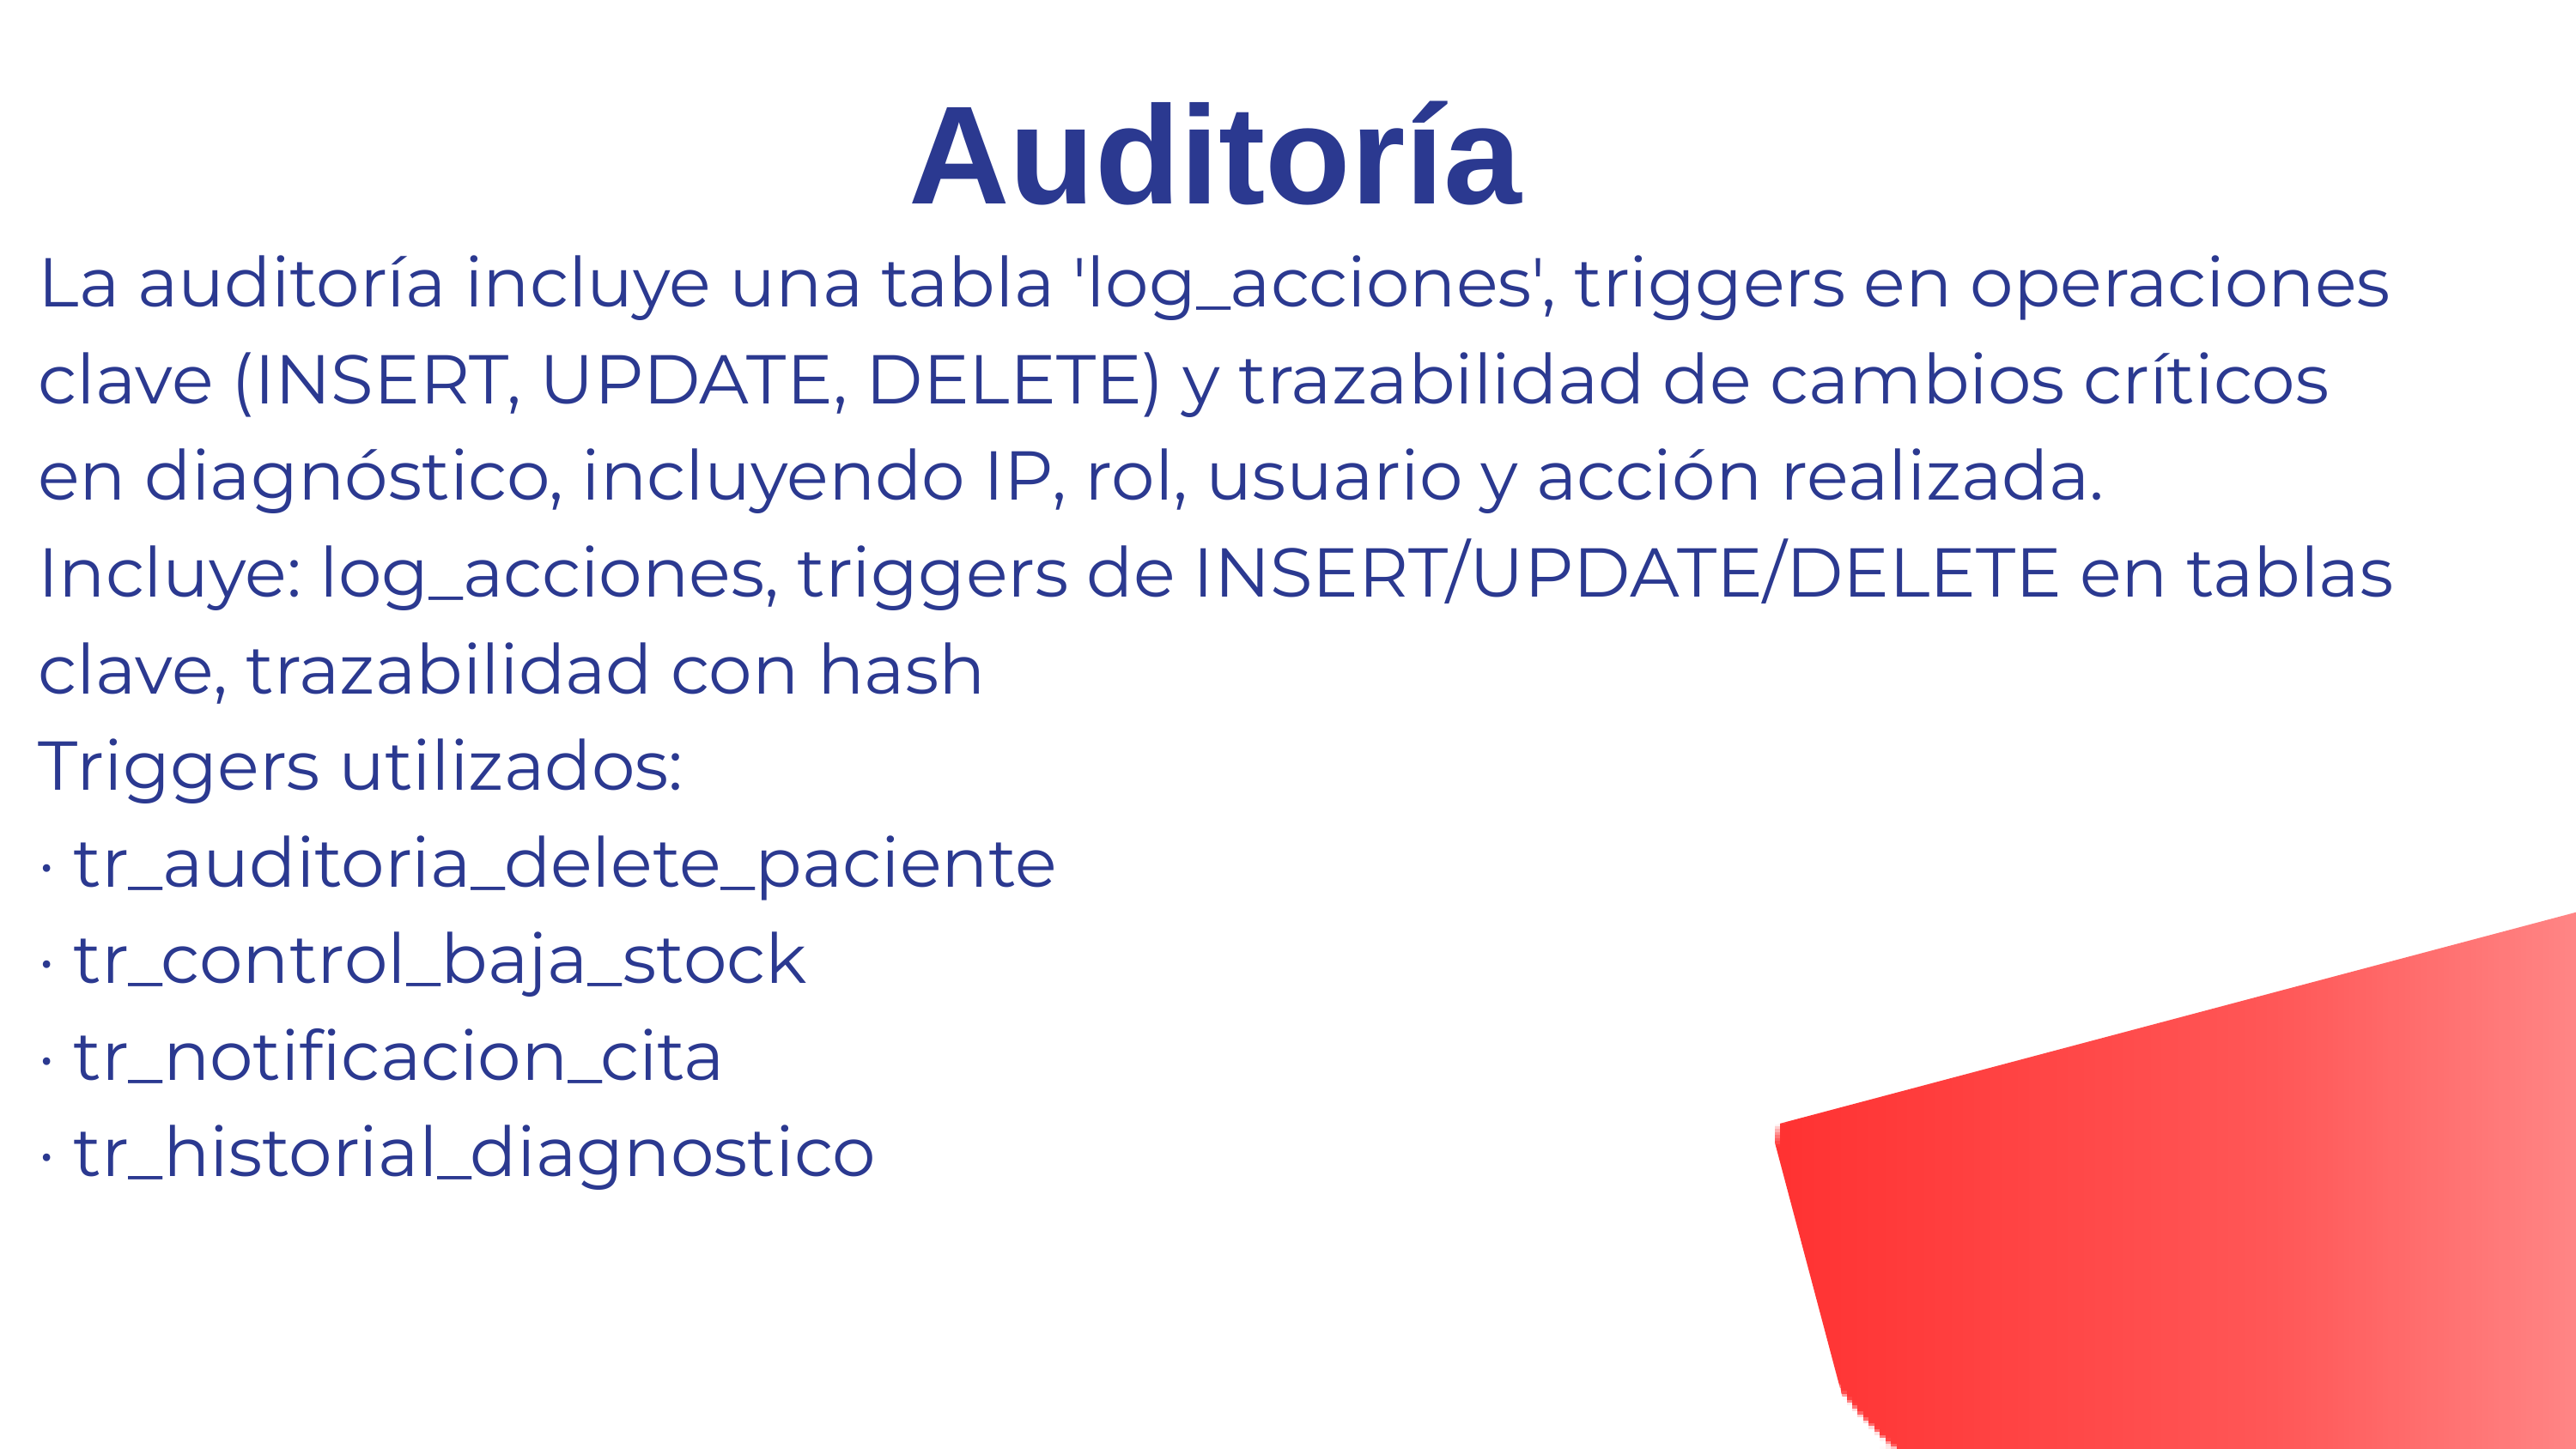

Auditoría
La auditoría incluye una tabla 'log_acciones', triggers en operaciones clave (INSERT, UPDATE, DELETE) y trazabilidad de cambios críticos en diagnóstico, incluyendo IP, rol, usuario y acción realizada.
Incluye: log_acciones, triggers de INSERT/UPDATE/DELETE en tablas clave, trazabilidad con hash
Triggers utilizados:
· tr_auditoria_delete_paciente
· tr_control_baja_stock
· tr_notificacion_cita
· tr_historial_diagnostico